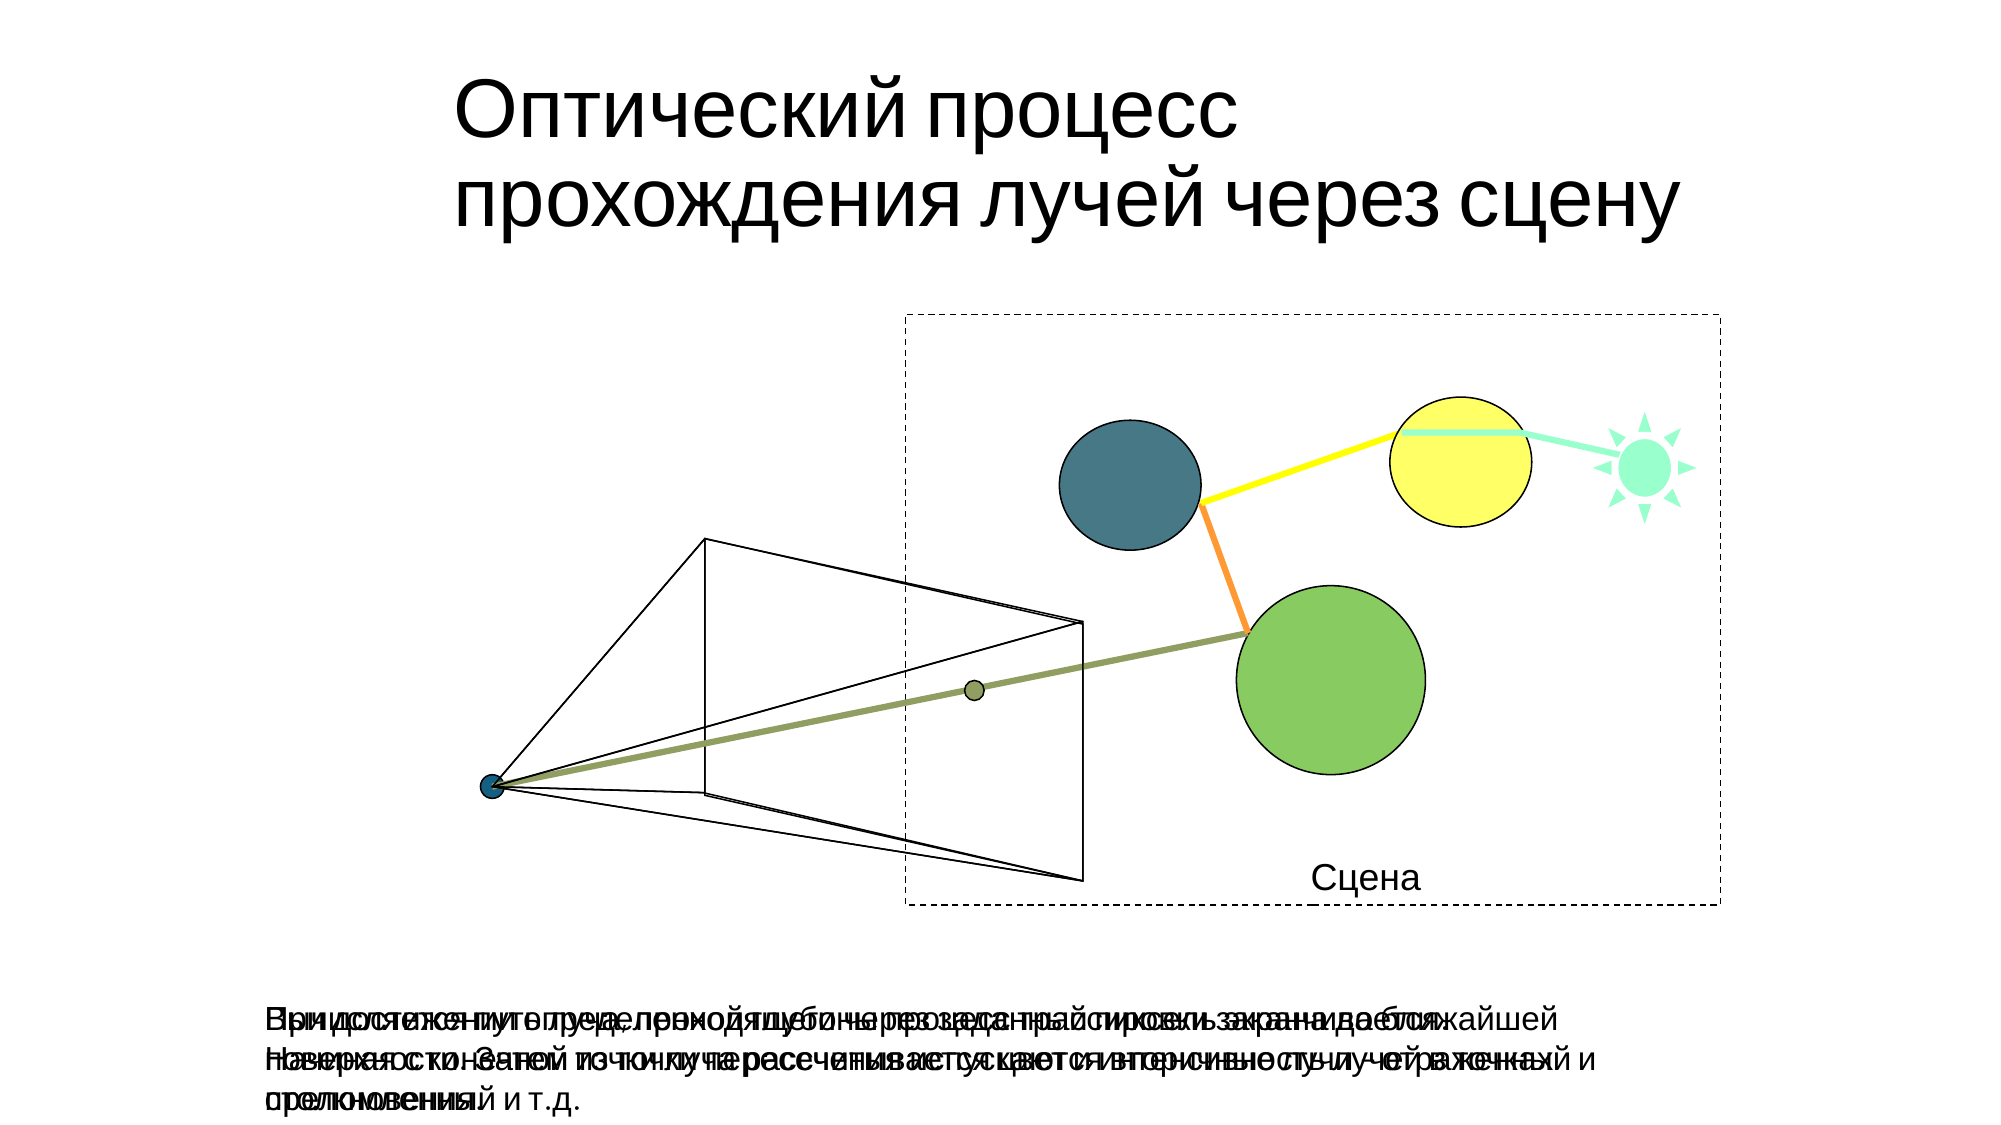

# Оптический процесс прохождения лучей через сцену

Сцена
Вычисляется путь луча, проходящего через заданный пиксель экрана до ближайшей поверхности. Затем из точки пересечения испускаются вторичные лучи – отраженный и преломленный и т.д.
При достижении определенной глубины процесс трассировки заканчивается.
Начиная с конечной точки луча рассчитывается цвет и интенсивность лучей в точках столкновения.